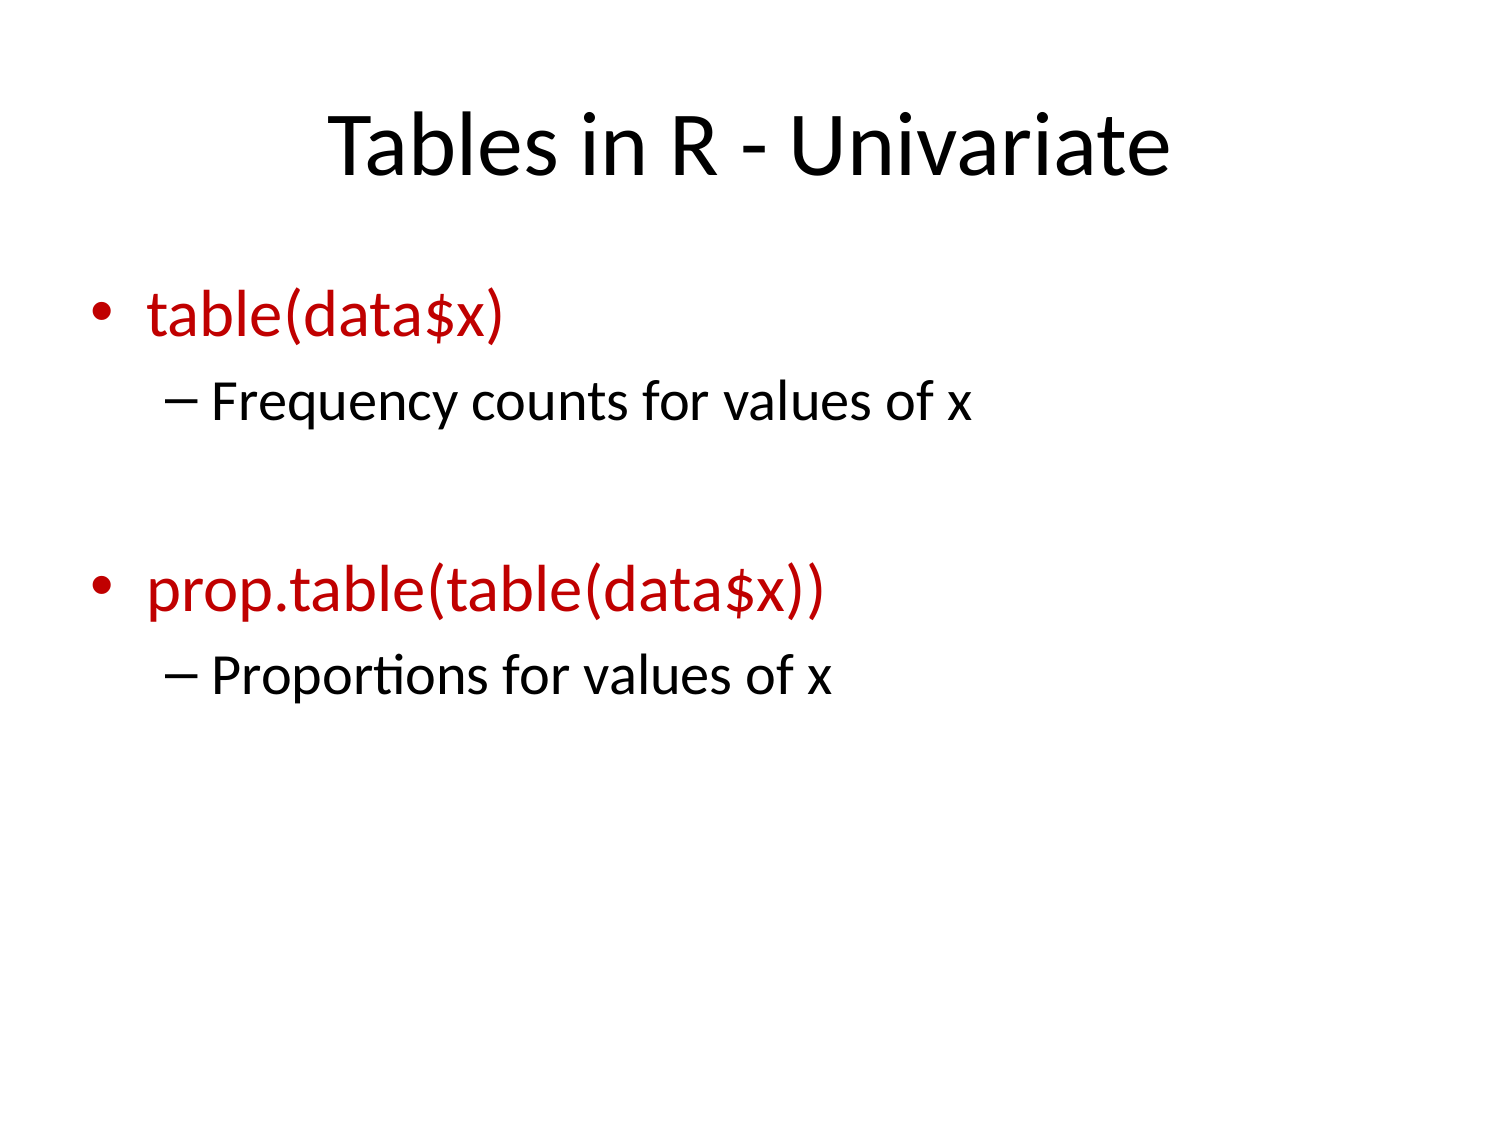

# Tables in R - Univariate
table(data$x)
Frequency counts for values of x

prop.table(table(data$x))
Proportions for values of x